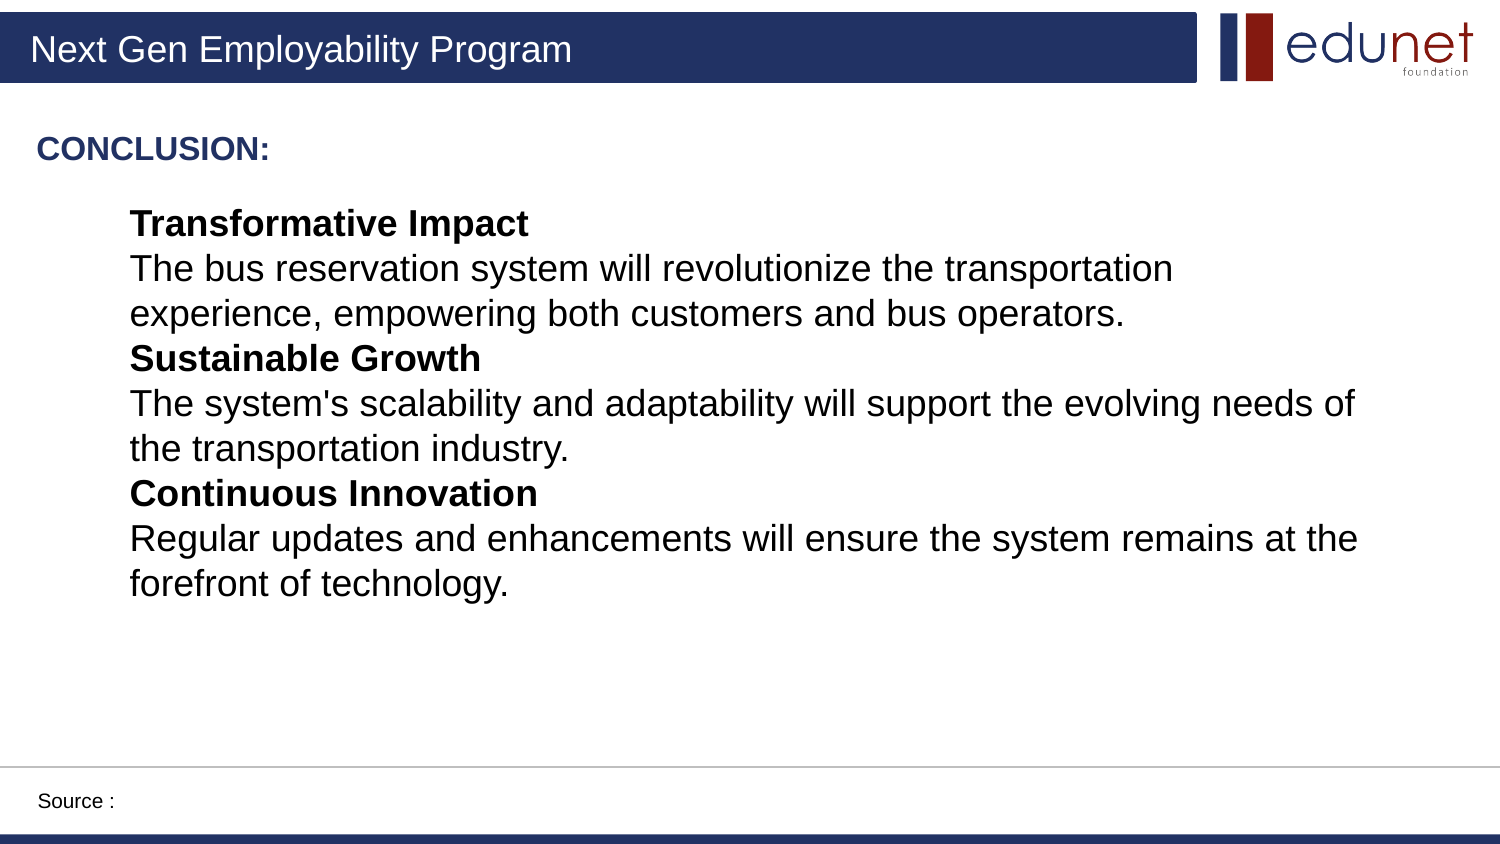

CONCLUSION:
Transformative Impact
The bus reservation system will revolutionize the transportation experience, empowering both customers and bus operators.
Sustainable Growth
The system's scalability and adaptability will support the evolving needs of the transportation industry.
Continuous Innovation
Regular updates and enhancements will ensure the system remains at the forefront of technology.
Source :